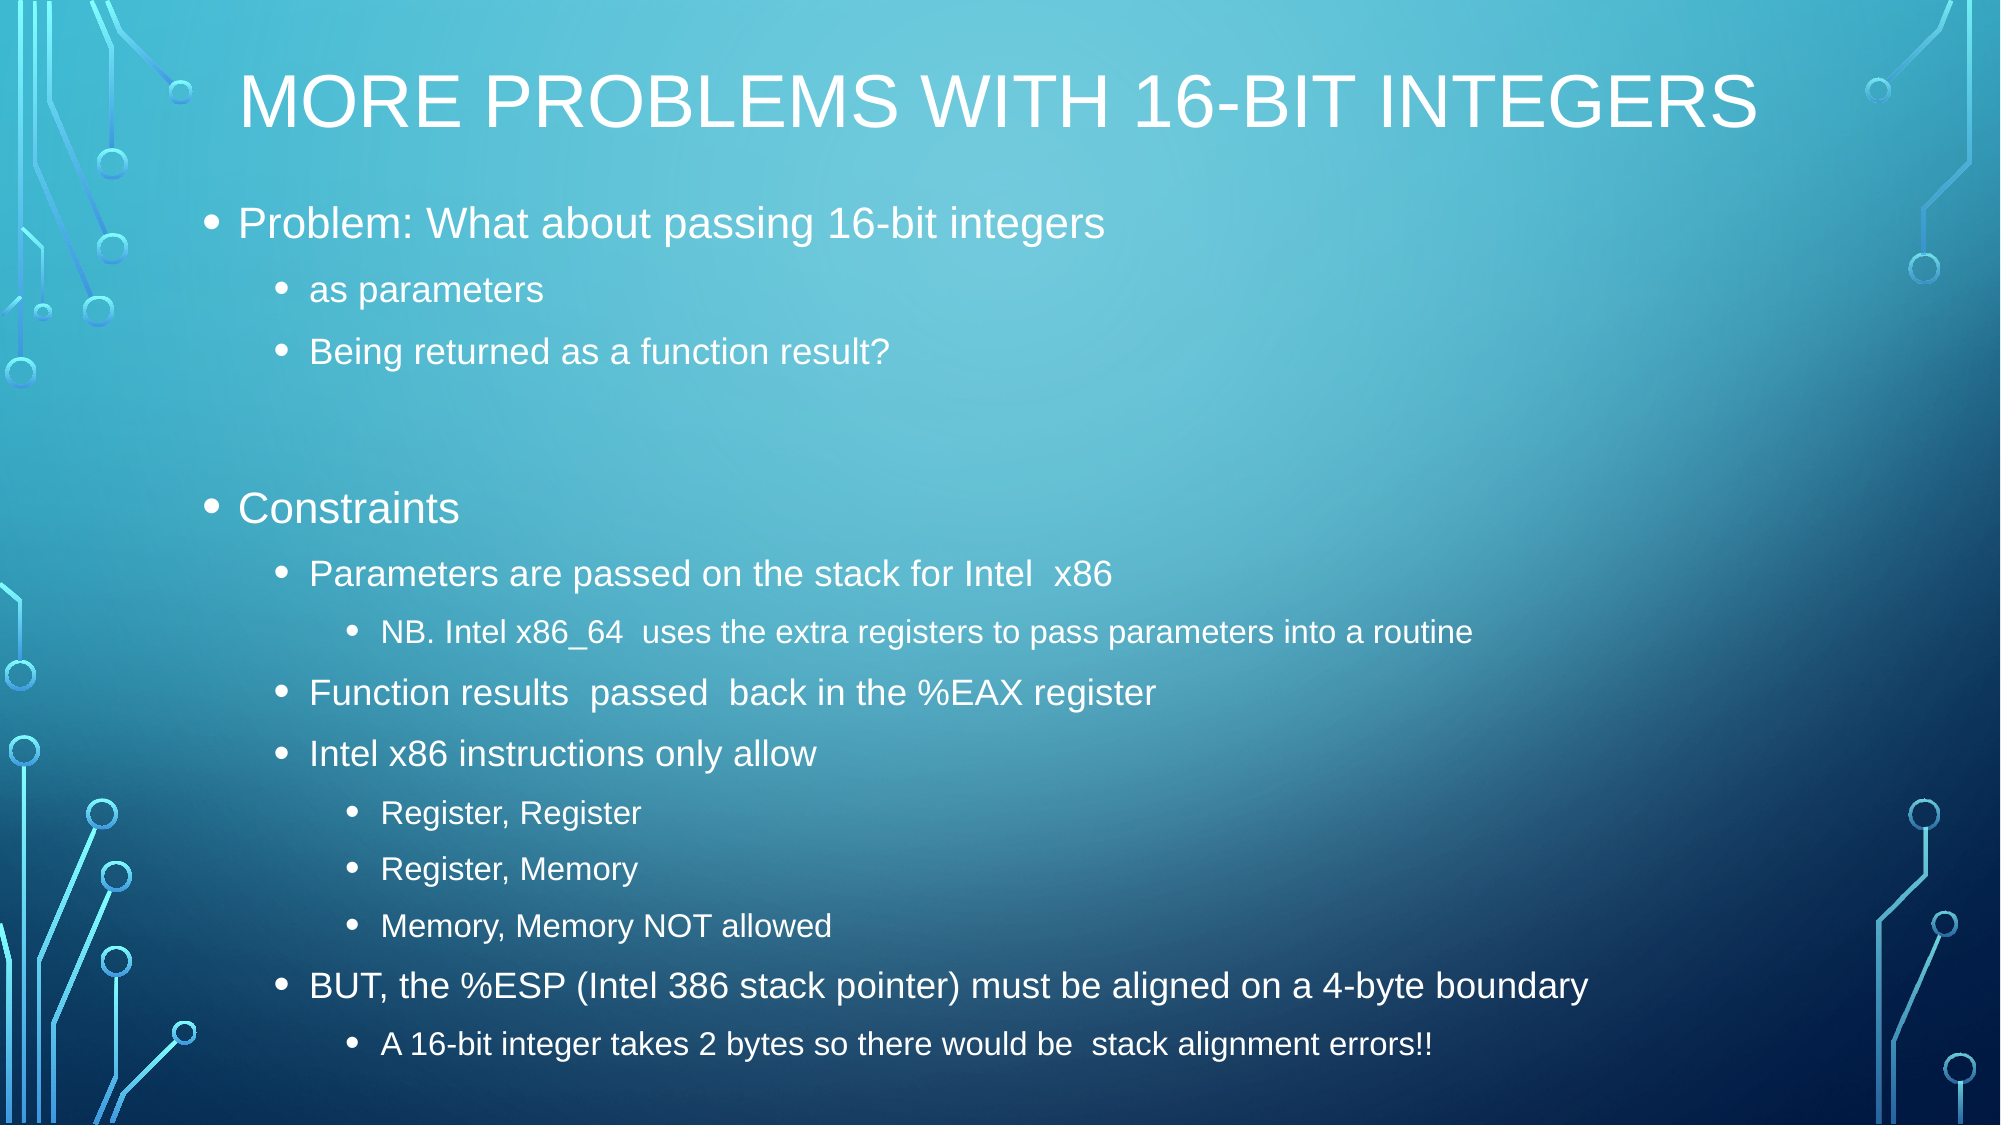

# MORE PROBLEMS with 16-BIT INTEGERS
Problem: What about passing 16-bit integers
as parameters
Being returned as a function result?

Constraints
Parameters are passed on the stack for Intel  x86
NB. Intel x86_64  uses the extra registers to pass parameters into a routine
Function results  passed  back in the %EAX register
Intel x86 instructions only allow
Register, Register
Register, Memory
Memory, Memory NOT allowed
BUT, the %ESP (Intel 386 stack pointer) must be aligned on a 4-byte boundary
A 16-bit integer takes 2 bytes so there would be  stack alignment errors!!